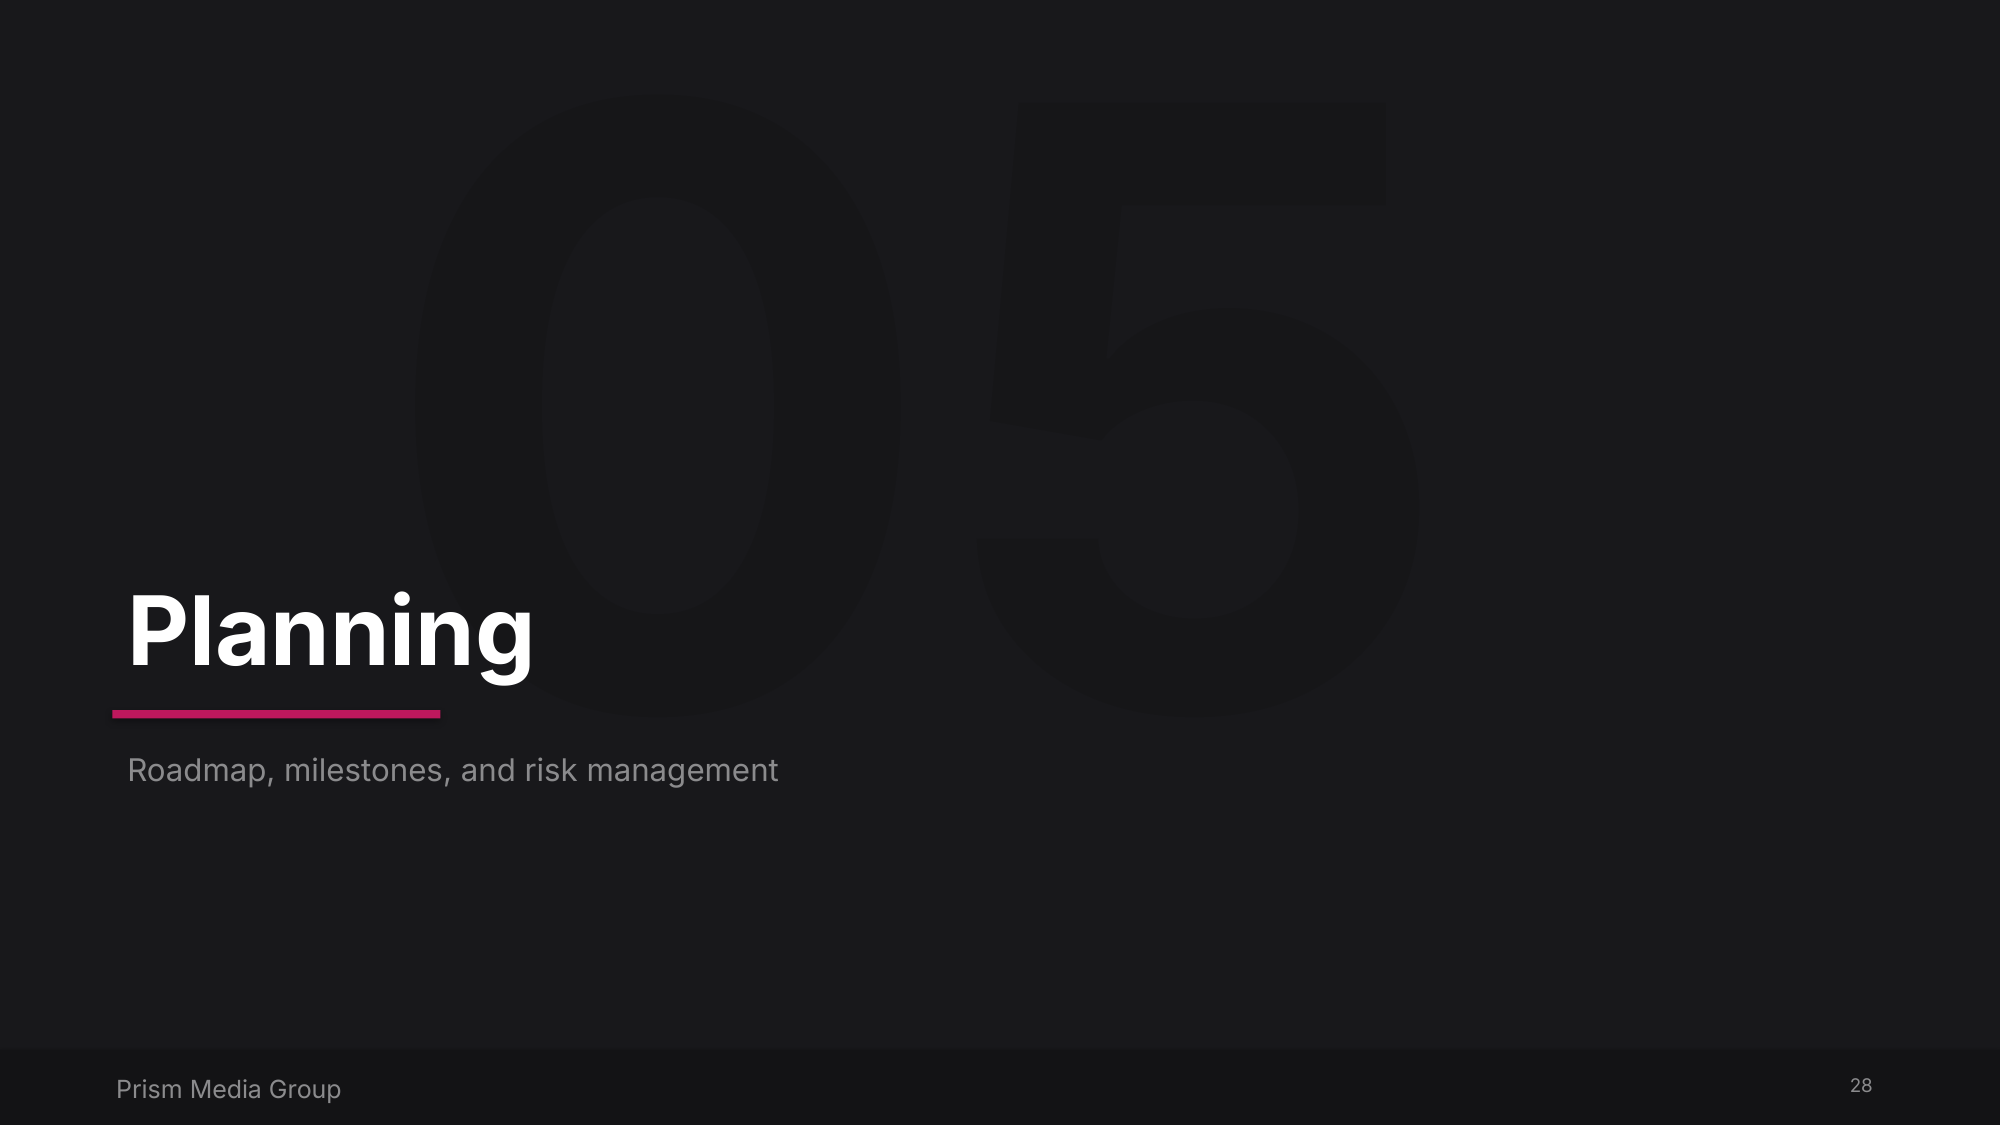

05
Planning

Roadmap, milestones, and risk management

Prism Media Group
28